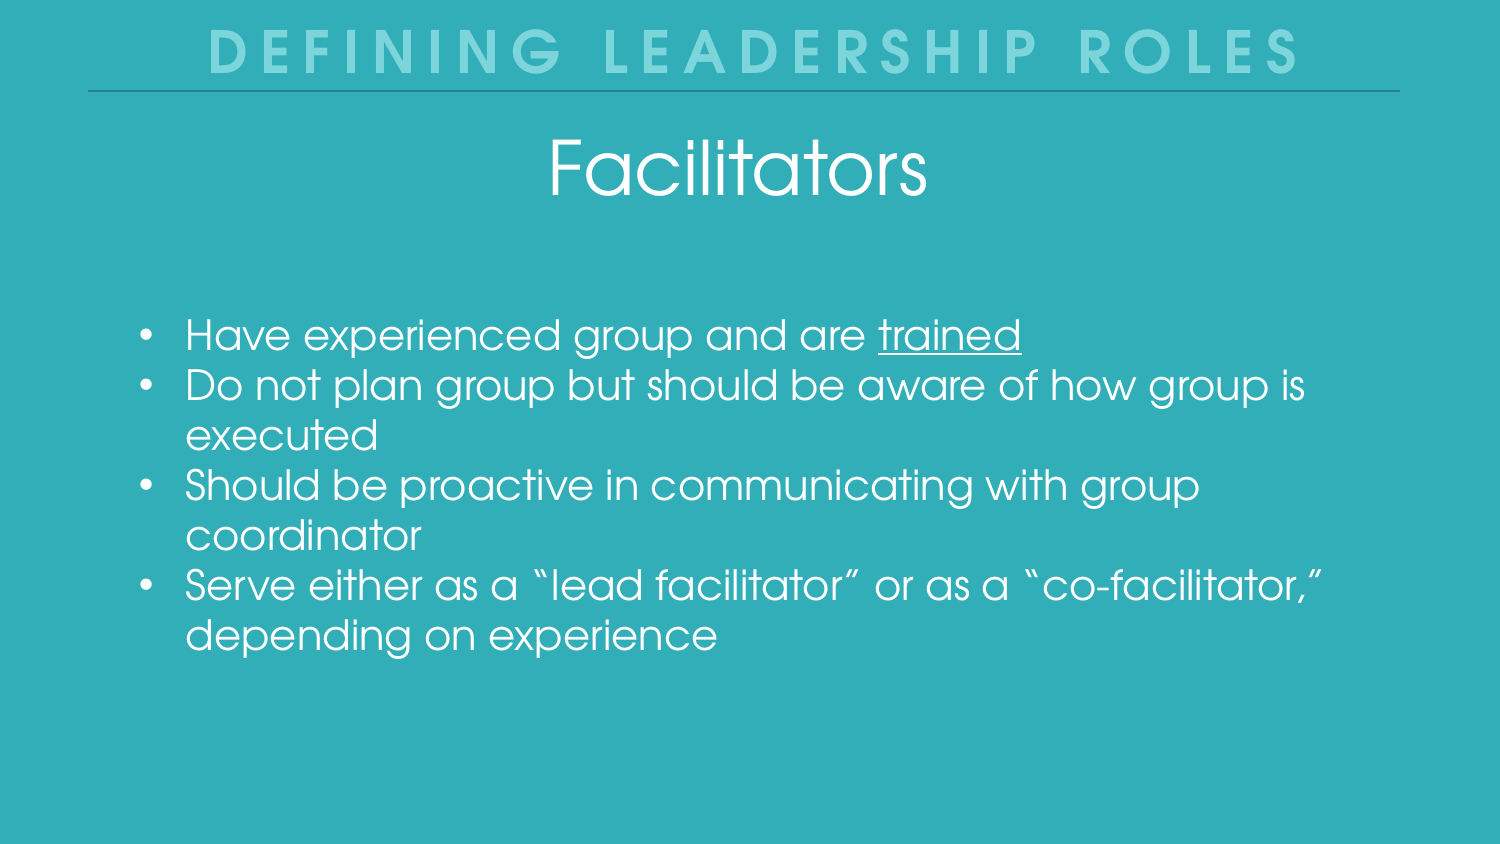

DEFINING LEADERSHIP ROLES
Facilitators
Have experienced group and are trained
Do not plan group but should be aware of how group is      executed
Should be proactive in communicating with group               coordinator
Serve either as a “lead facilitator” or as a “co-facilitator,”   depending on experience